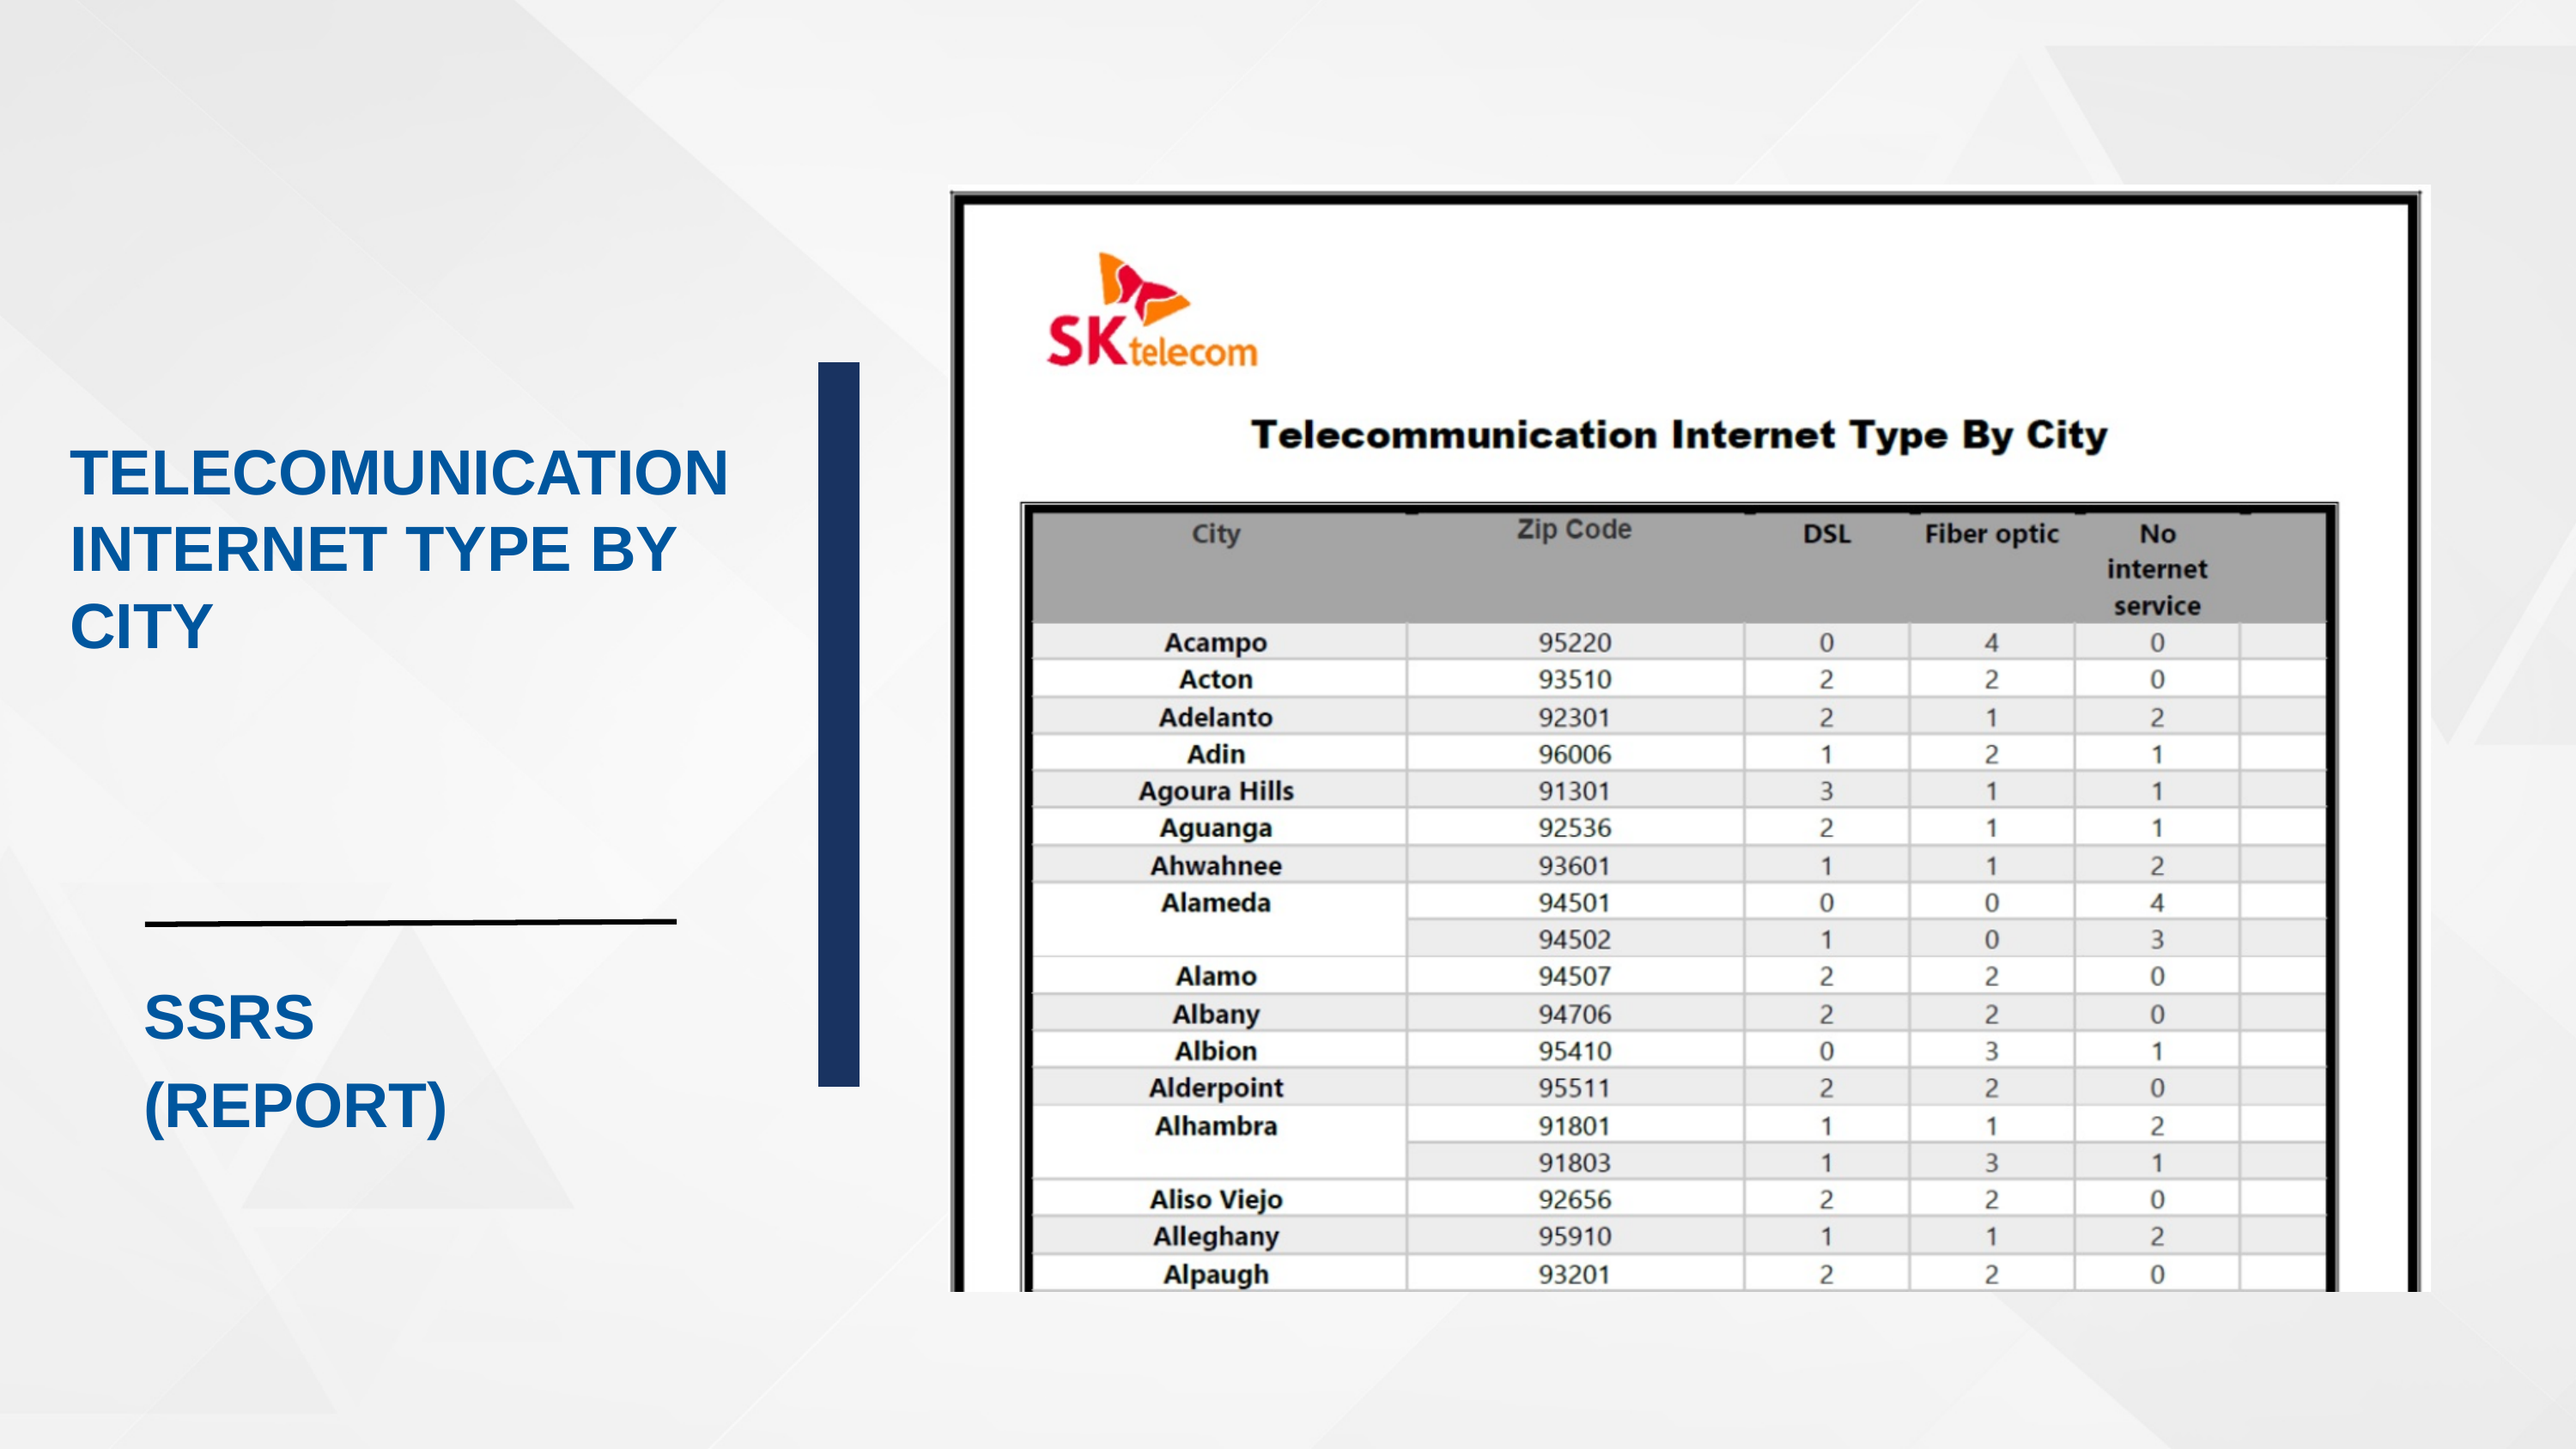

TELECOMUNICATION INTERNET TYPE BY CITY

SSRS (REPORT)